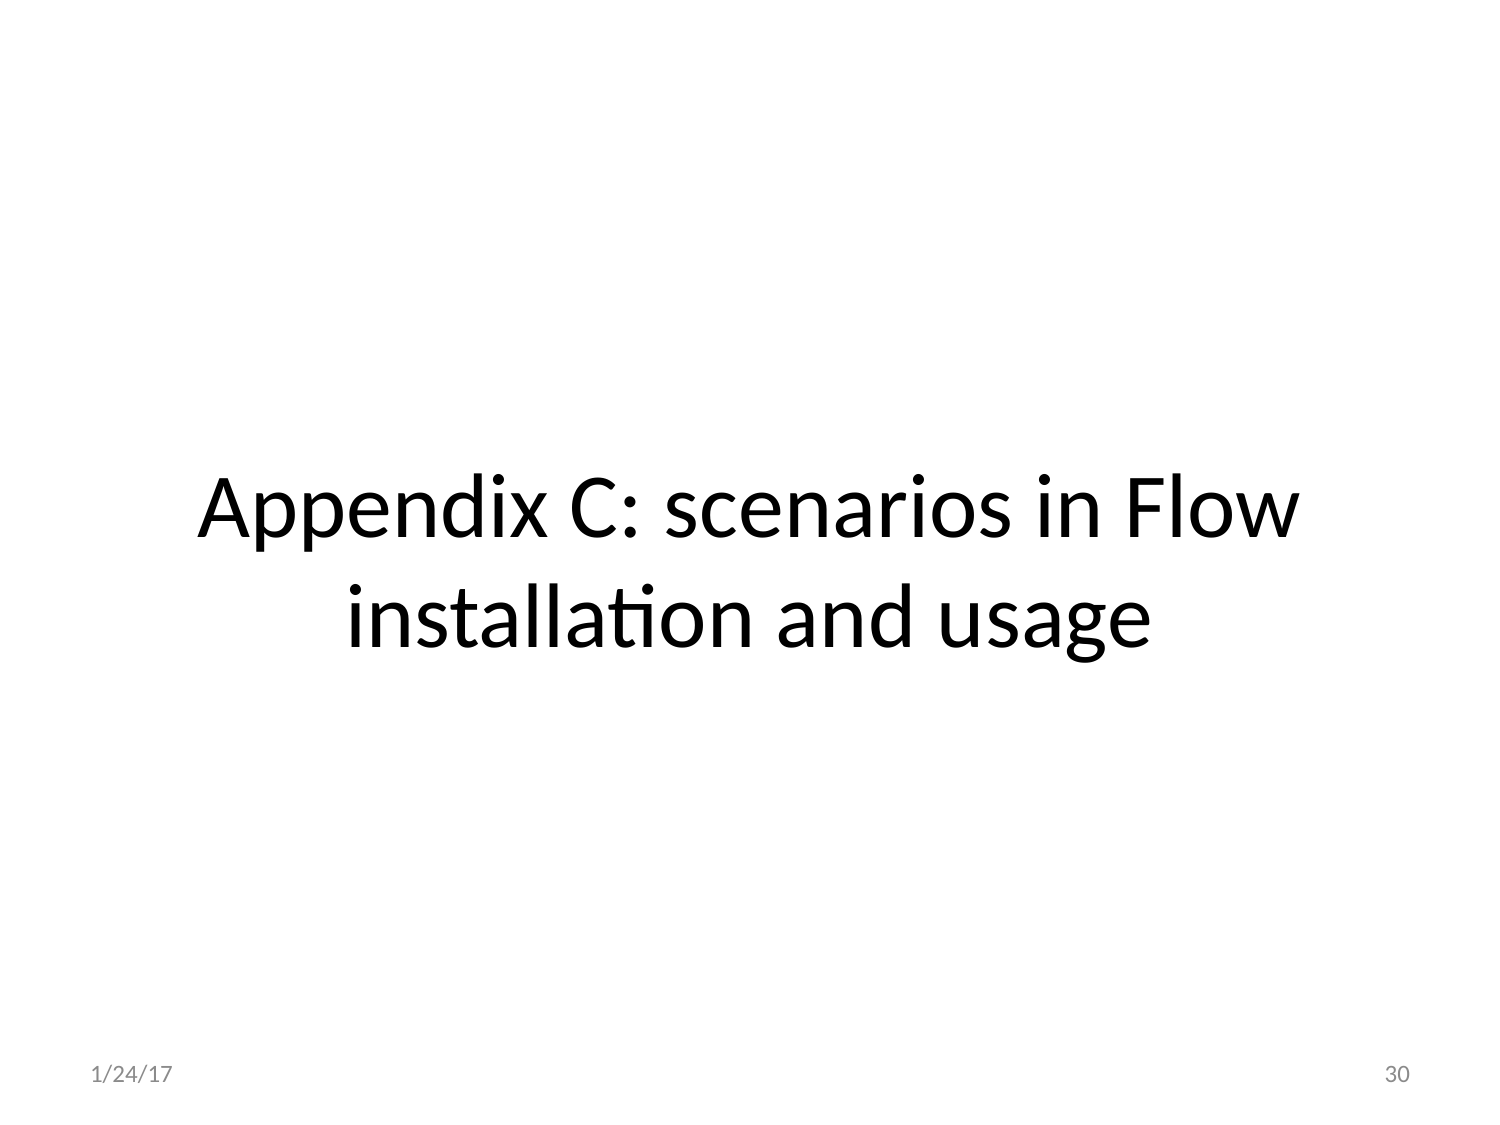

I would tend to include these as a way of broader explanation.

# Appendix C: scenarios in Flow installation and usage
1/24/17
30